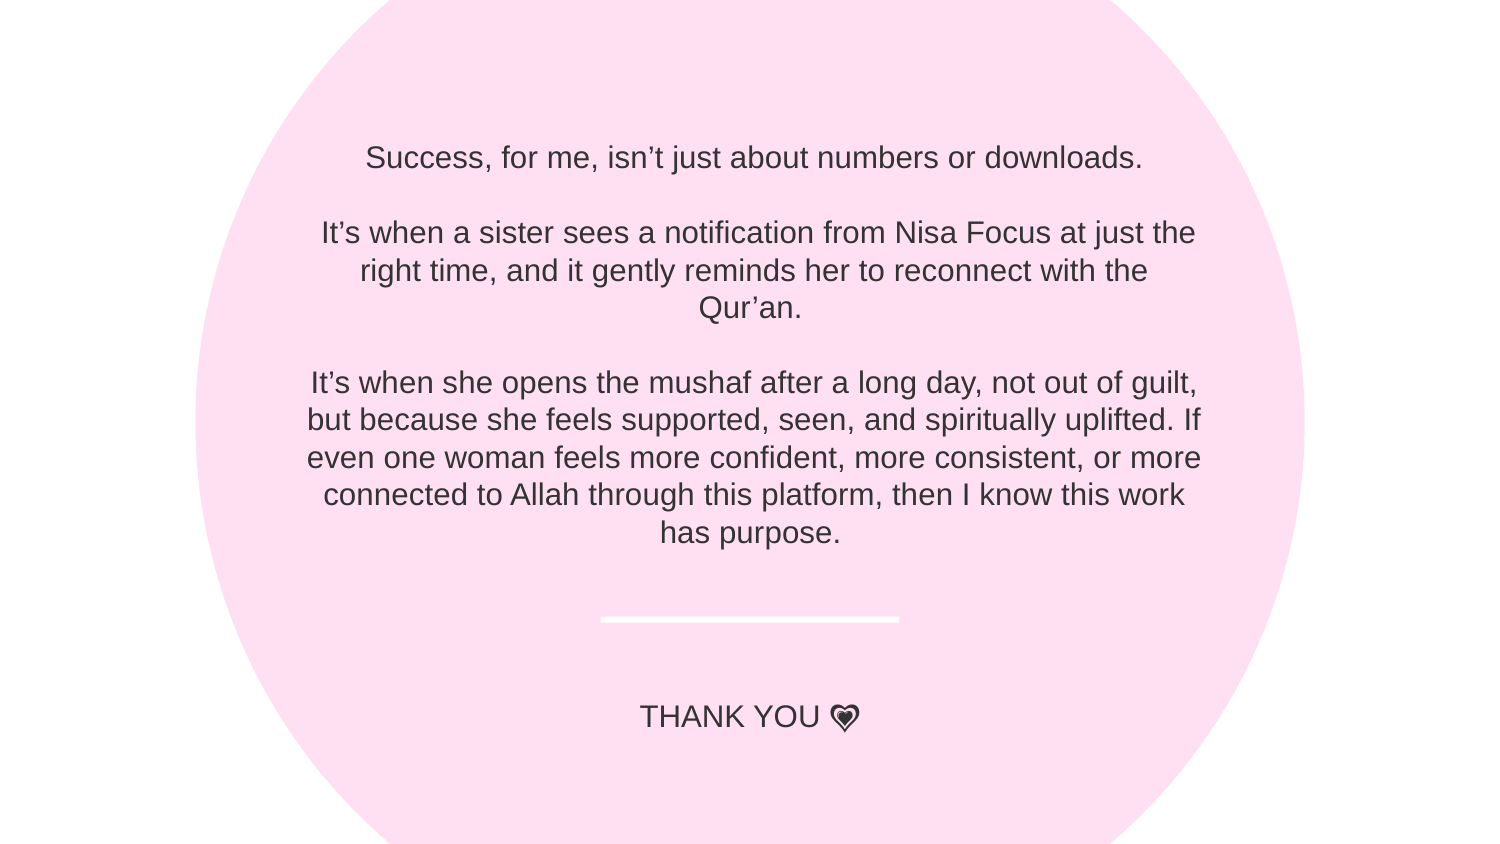

# Success, for me, isn’t just about numbers or downloads.

 It’s when a sister sees a notification from Nisa Focus at just the right time, and it gently reminds her to reconnect with the Qur’an.

It’s when she opens the mushaf after a long day, not out of guilt, but because she feels supported, seen, and spiritually uplifted. If even one woman feels more confident, more consistent, or more connected to Allah through this platform, then I know this work has purpose.

THANK YOU 💗